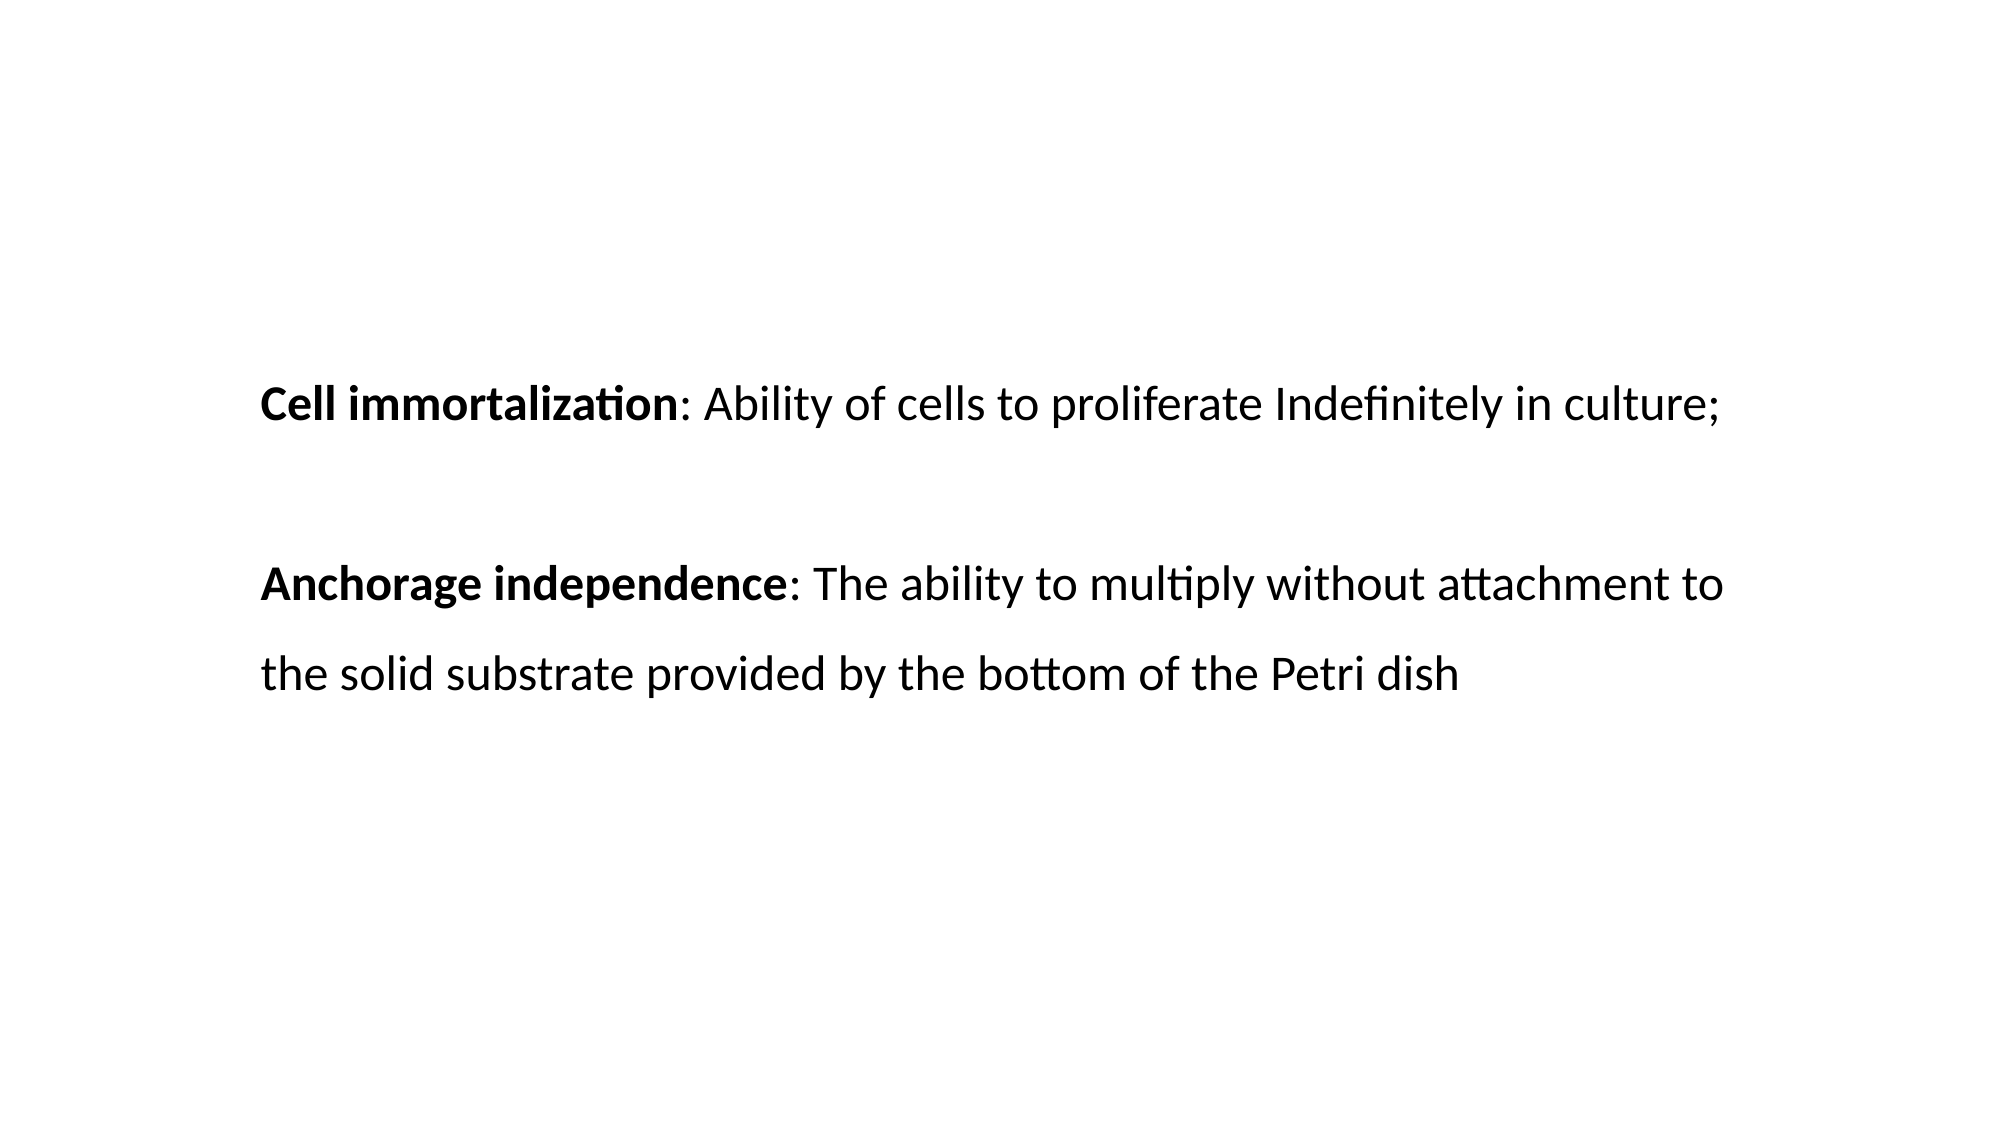

Cell immortalization: Ability of cells to proliferate Indefinitely in culture;

Anchorage independence: The ability to multiply without attachment to the solid substrate provided by the bottom of the Petri dish